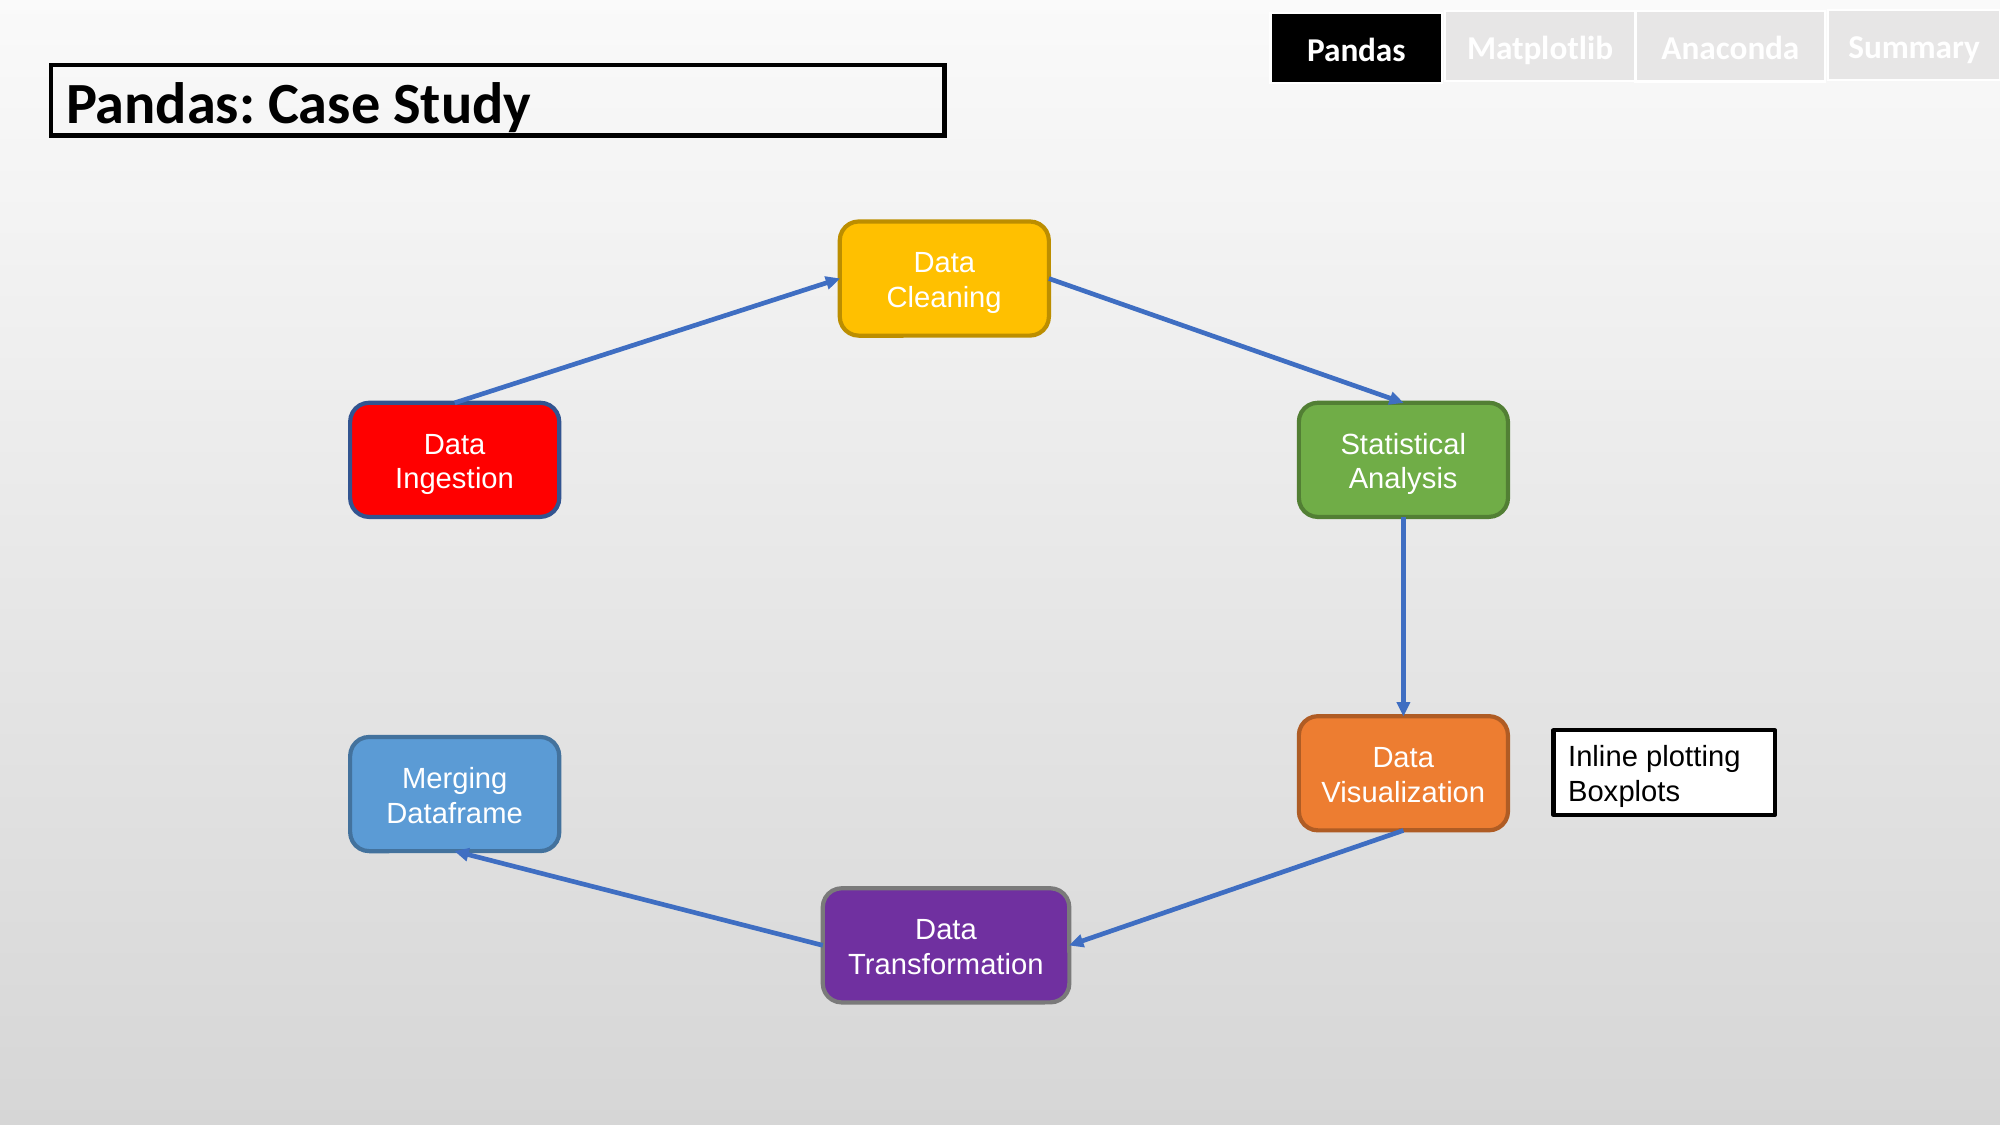

Summary
Matplotlib
Anaconda
Pandas
Pandas: Case Study
Data Cleaning
Data Ingestion
Statistical Analysis
Data Visualization
Inline plotting
Boxplots
Merging Dataframe
Data Transformation